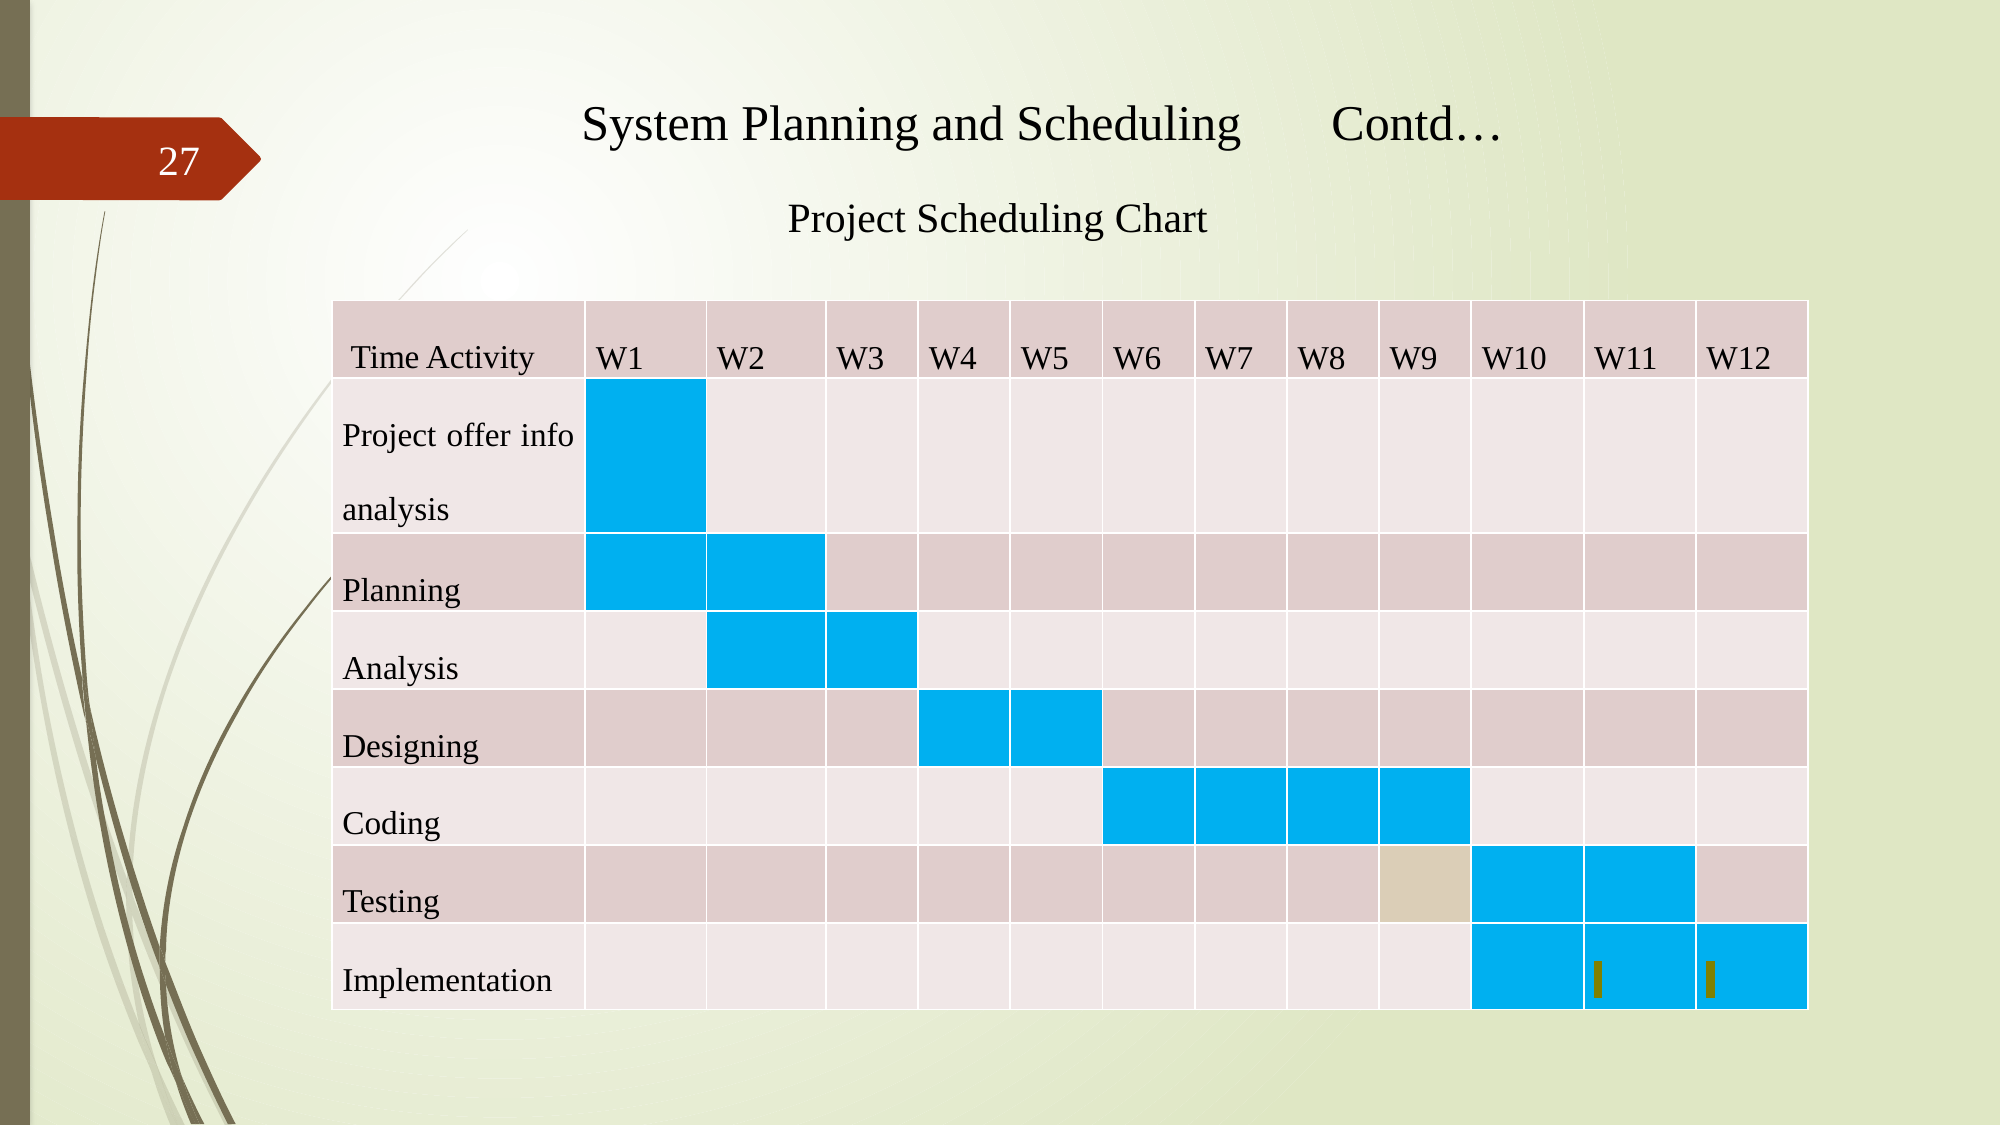

System Planning and Scheduling	Contd…
27
Project Scheduling Chart
| Time Activity | W1 | W2 | W3 | W4 | W5 | W6 | W7 | W8 | W9 | W10 | W11 | W12 |
| --- | --- | --- | --- | --- | --- | --- | --- | --- | --- | --- | --- | --- |
| Project offer info analysis |  |  |  |  |  |  |  |  |  |  |  |  |
| Planning |  |  |  |  |  |  |  |  |  |  |  |  |
| Analysis |  |  |  |  |  |  |  |  |  |  |  |  |
| Designing |  |  |  |  |  |  |  |  |  |  |  |  |
| Coding |  |  |  |  |  |  |  |  |  |  |  |  |
| Testing |  |  |  |  |  |  |  |  |  |  |  |  |
| Implementation |  |  |  |  |  |  |  |  |  |  |  |  |